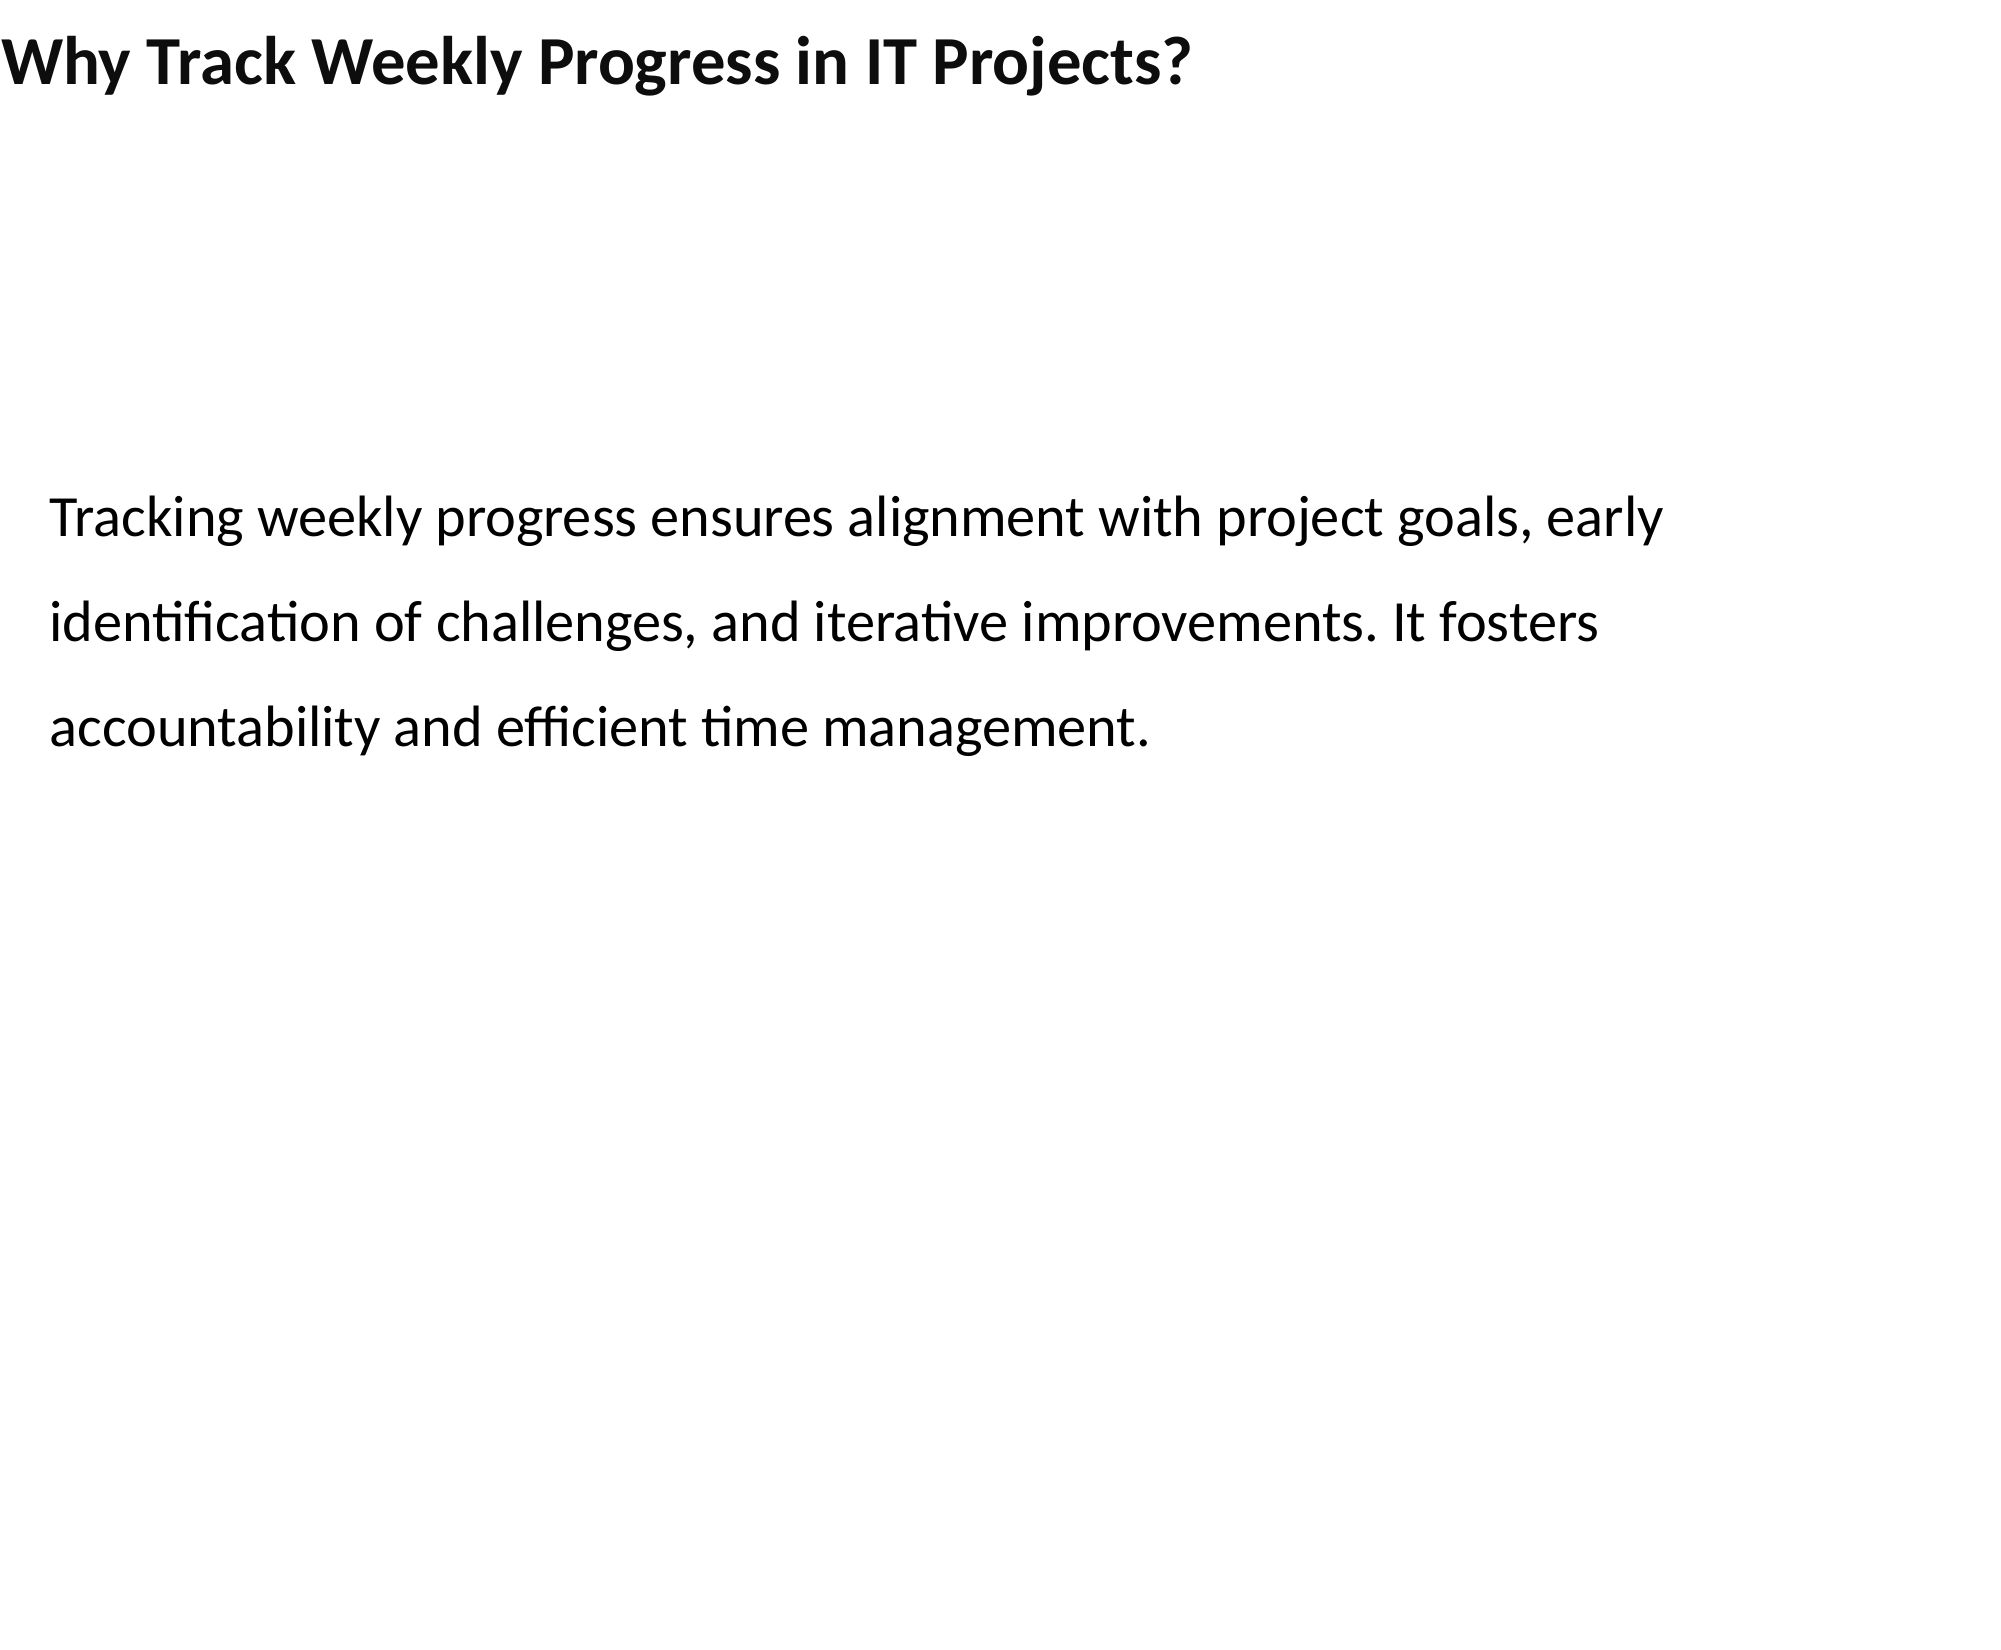

# Why Track Weekly Progress in IT Projects?
Tracking weekly progress ensures alignment with project goals, early identification of challenges, and iterative improvements. It fosters accountability and efficient time management.